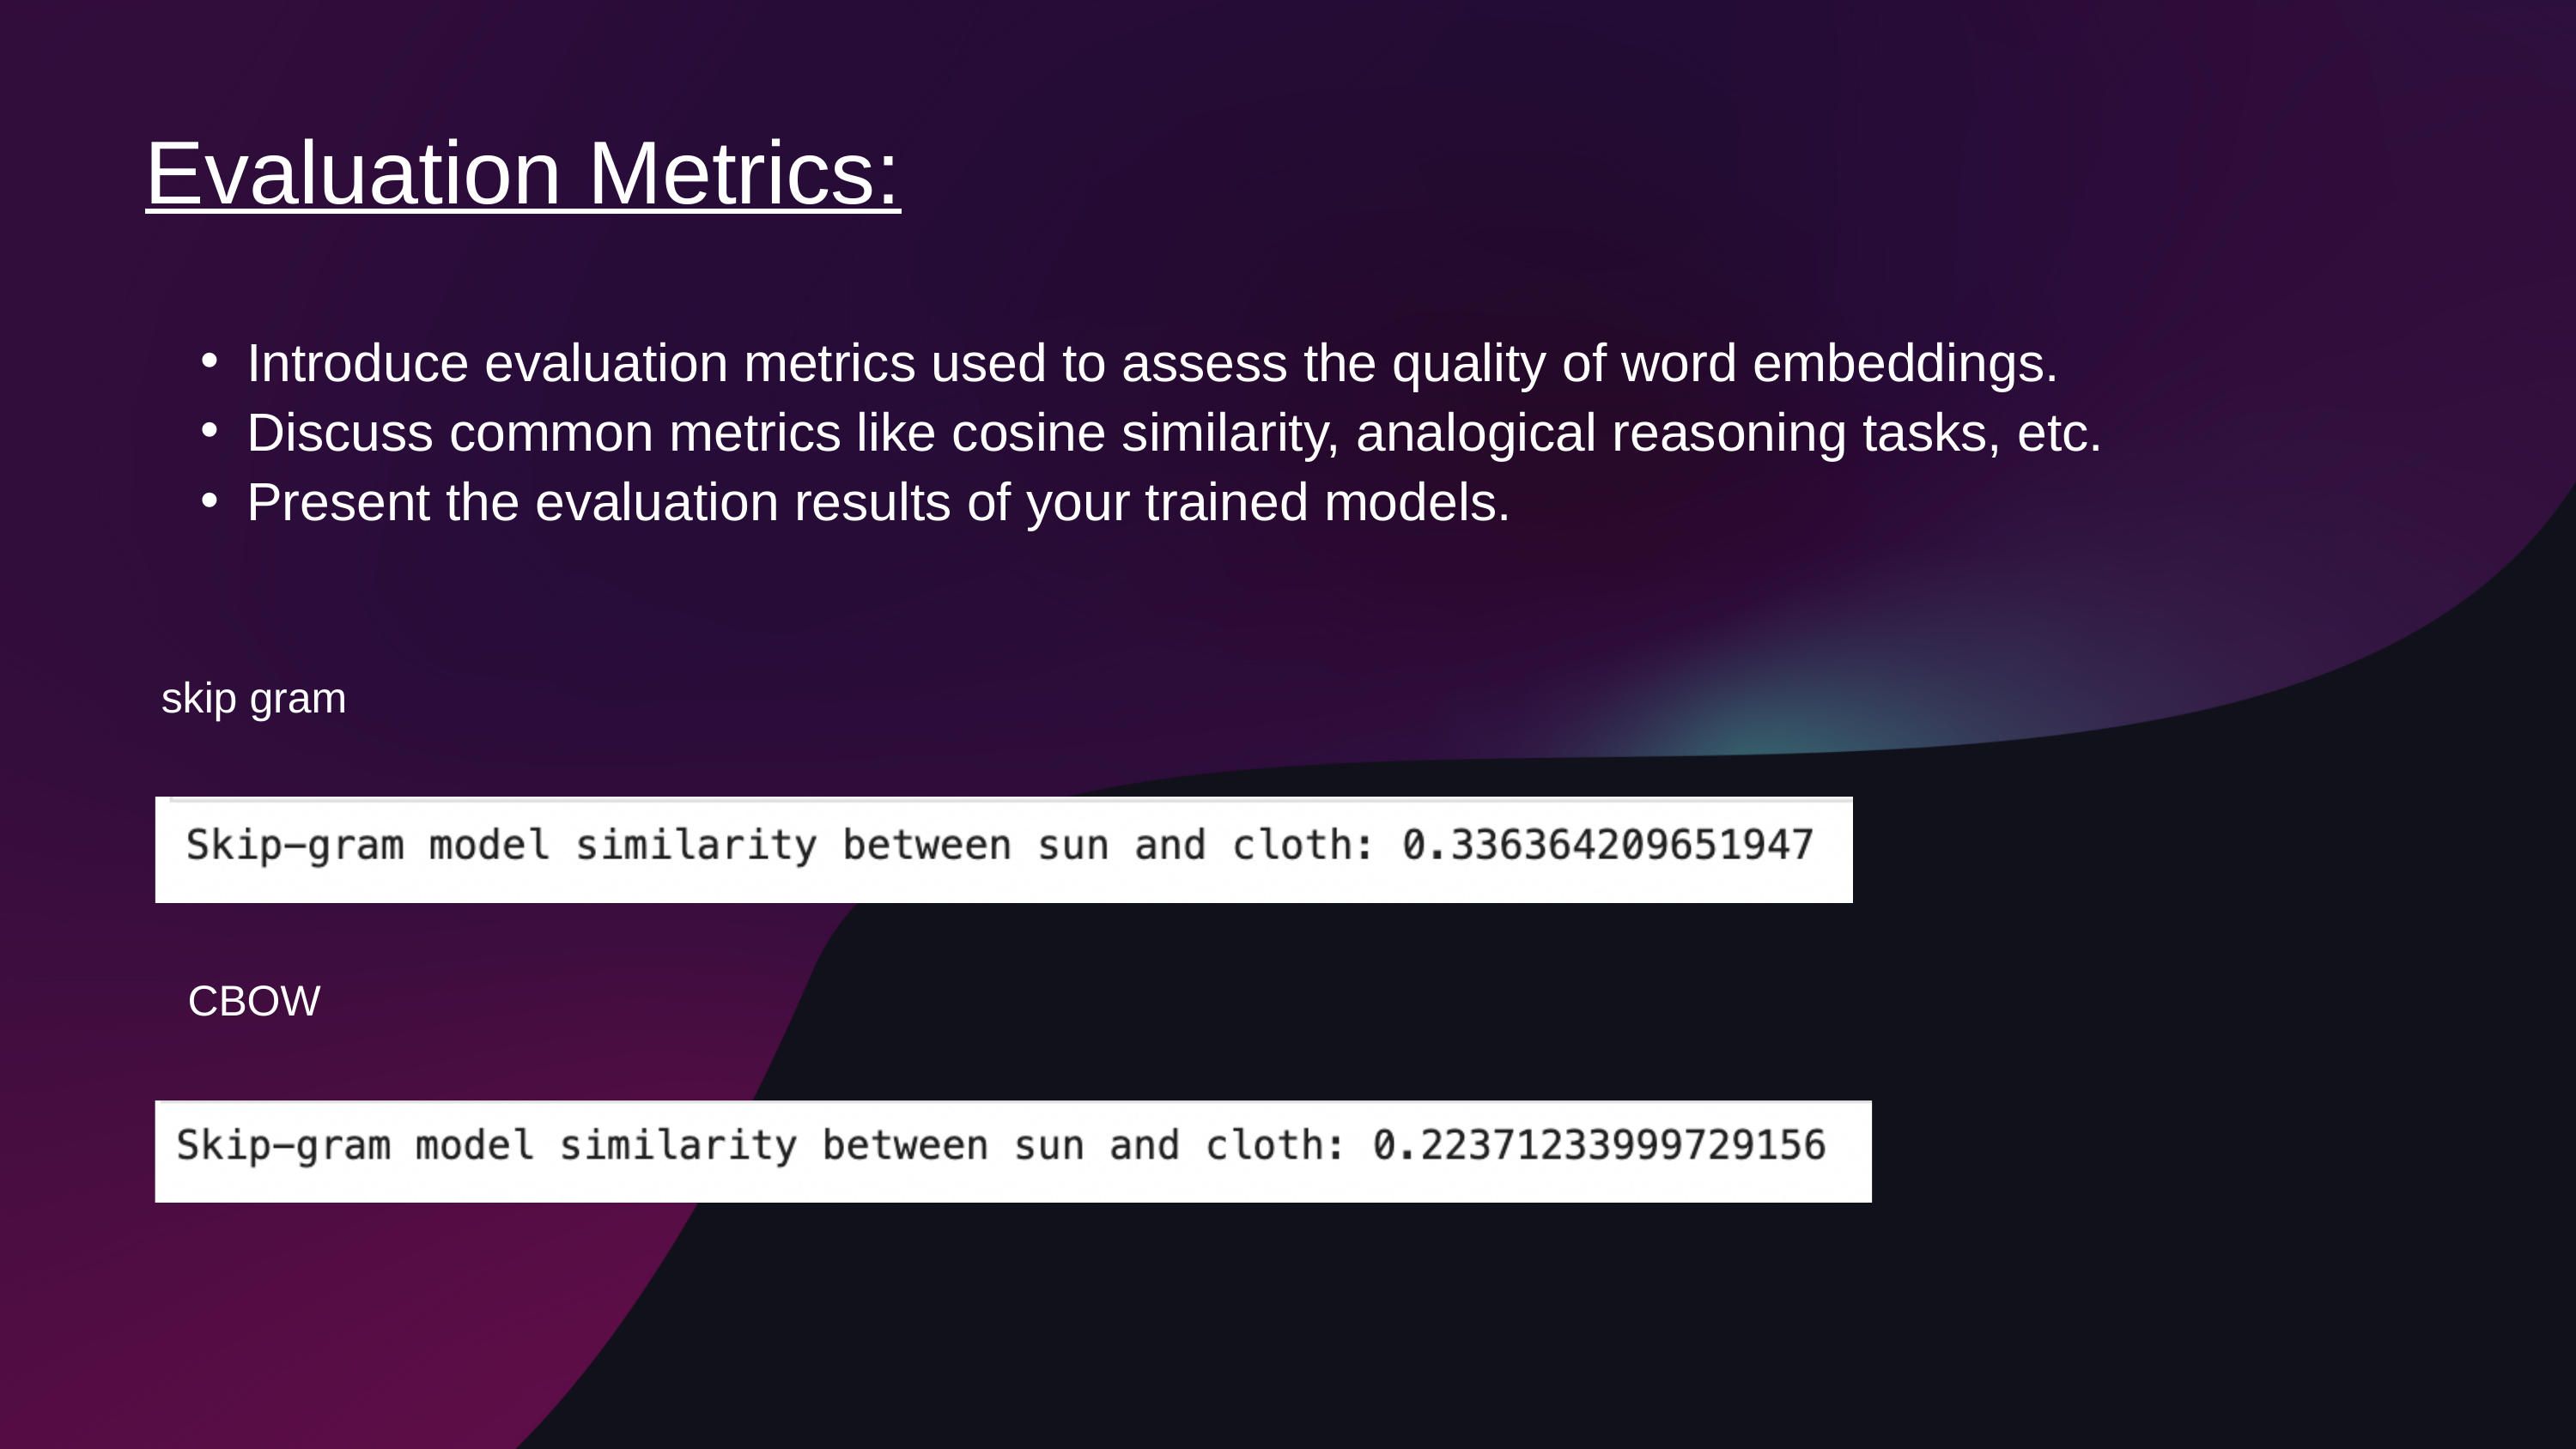

Evaluation Metrics:
Introduce evaluation metrics used to assess the quality of word embeddings.
Discuss common metrics like cosine similarity, analogical reasoning tasks, etc.
Present the evaluation results of your trained models.

skip gram

CBOW